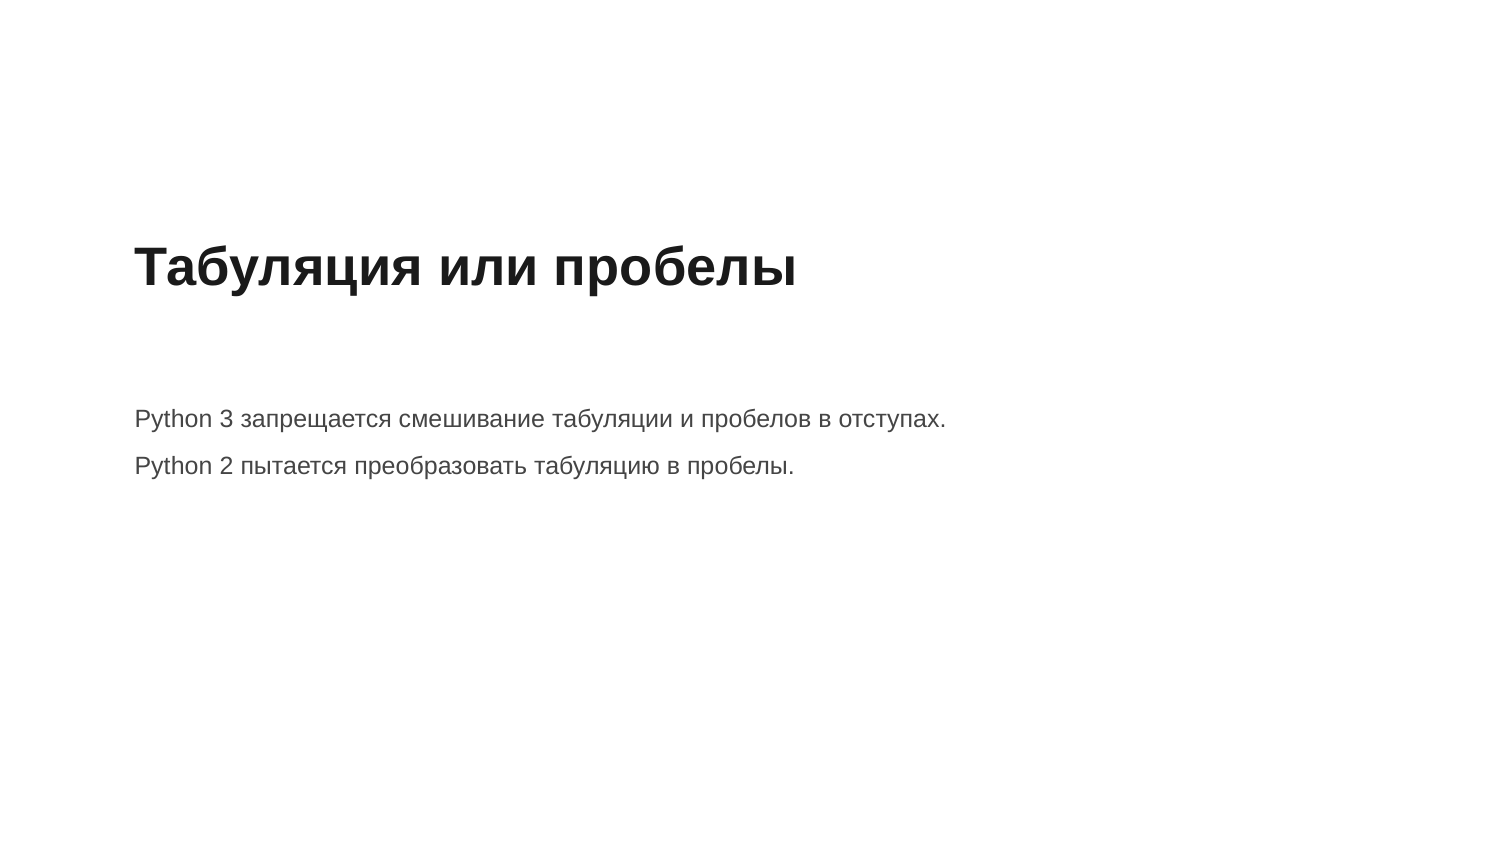

Табуляция или пробелы

Python 3 запрещается смешивание табуляции и пробелов в отступах.
Python 2 пытается преобразовать табуляцию в пробелы.